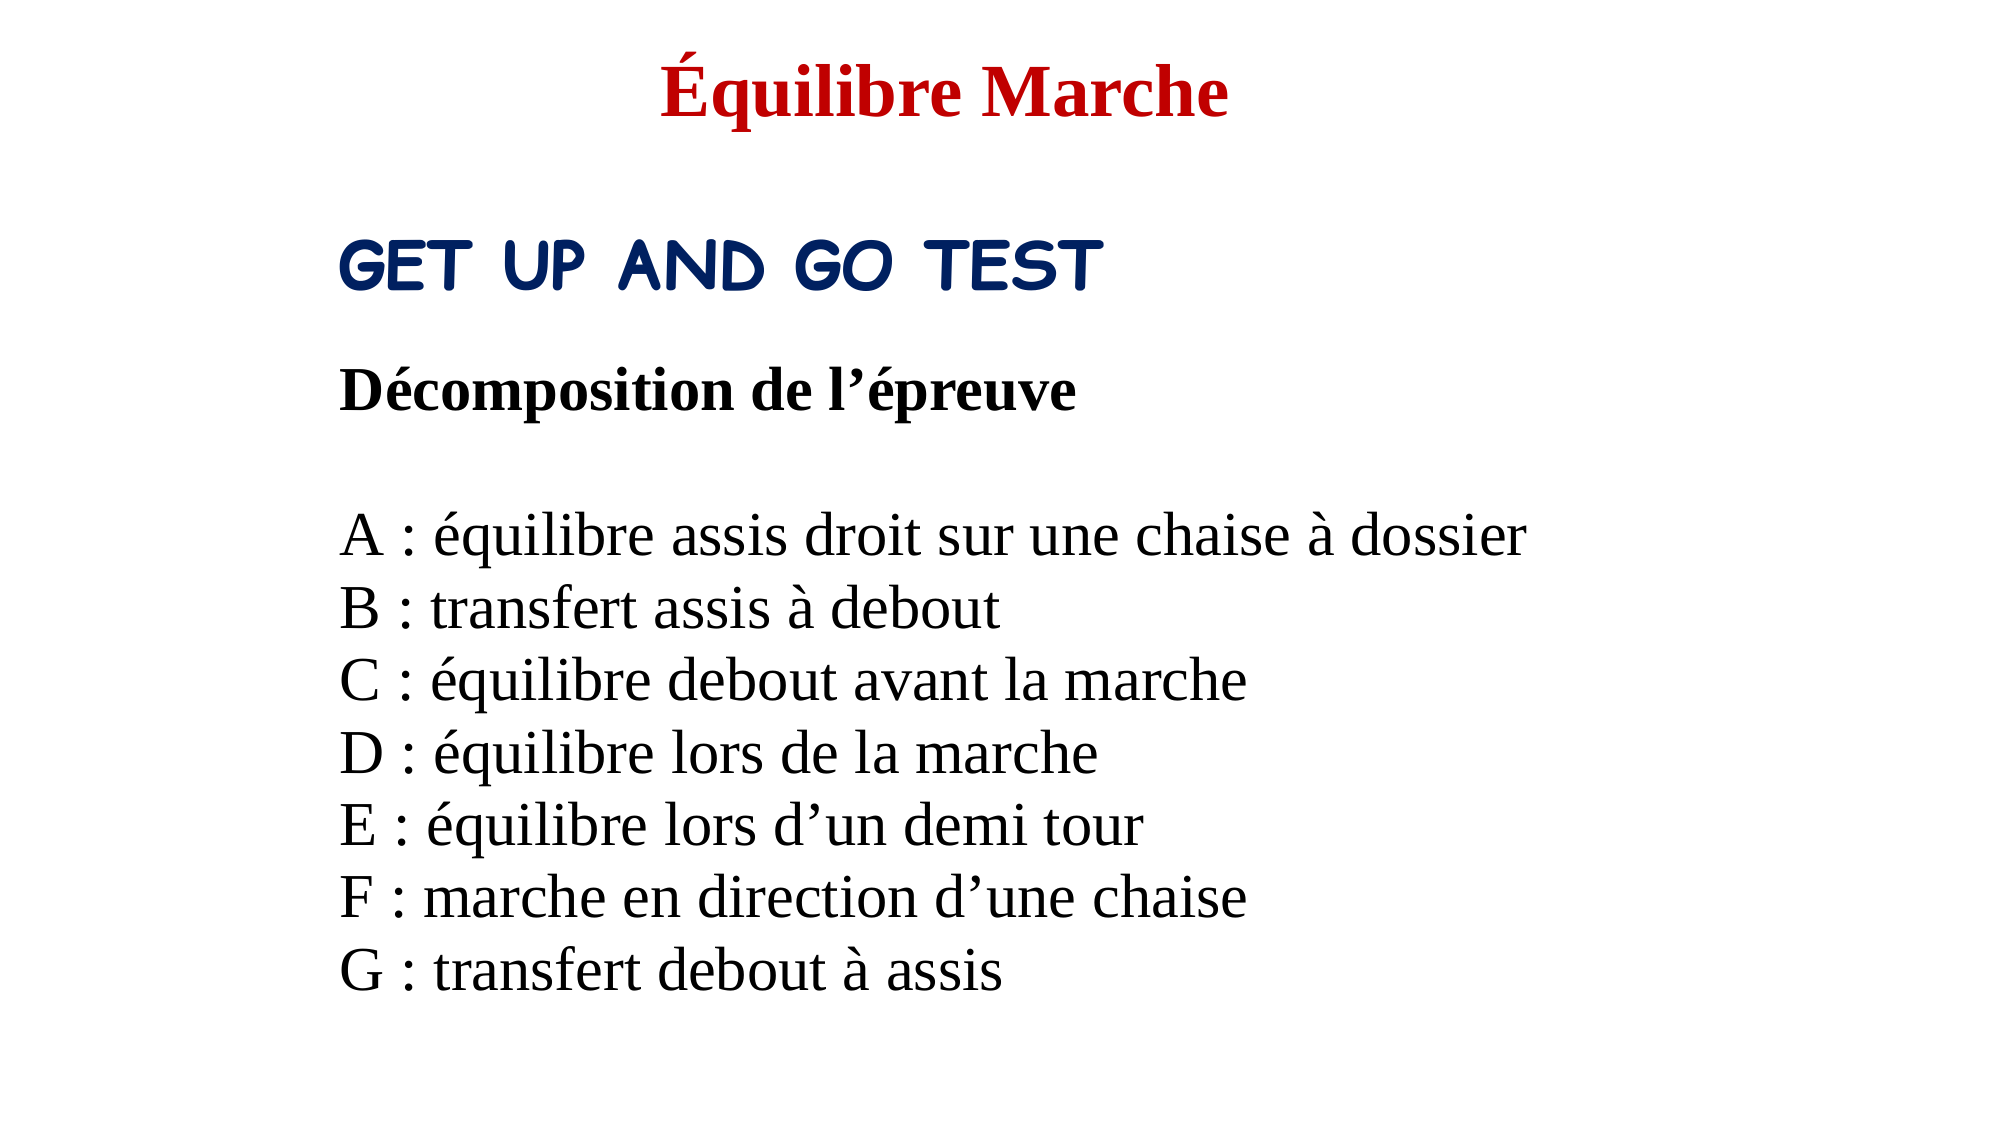

Équilibre Marche

GET UP AND GO TEST

Décomposition de l’épreuve

A : équilibre assis droit sur une chaise à dossier
B : transfert assis à debout
C : équilibre debout avant la marche
D : équilibre lors de la marche
E : équilibre lors d’un demi tour
F : marche en direction d’une chaise
G : transfert debout à assis